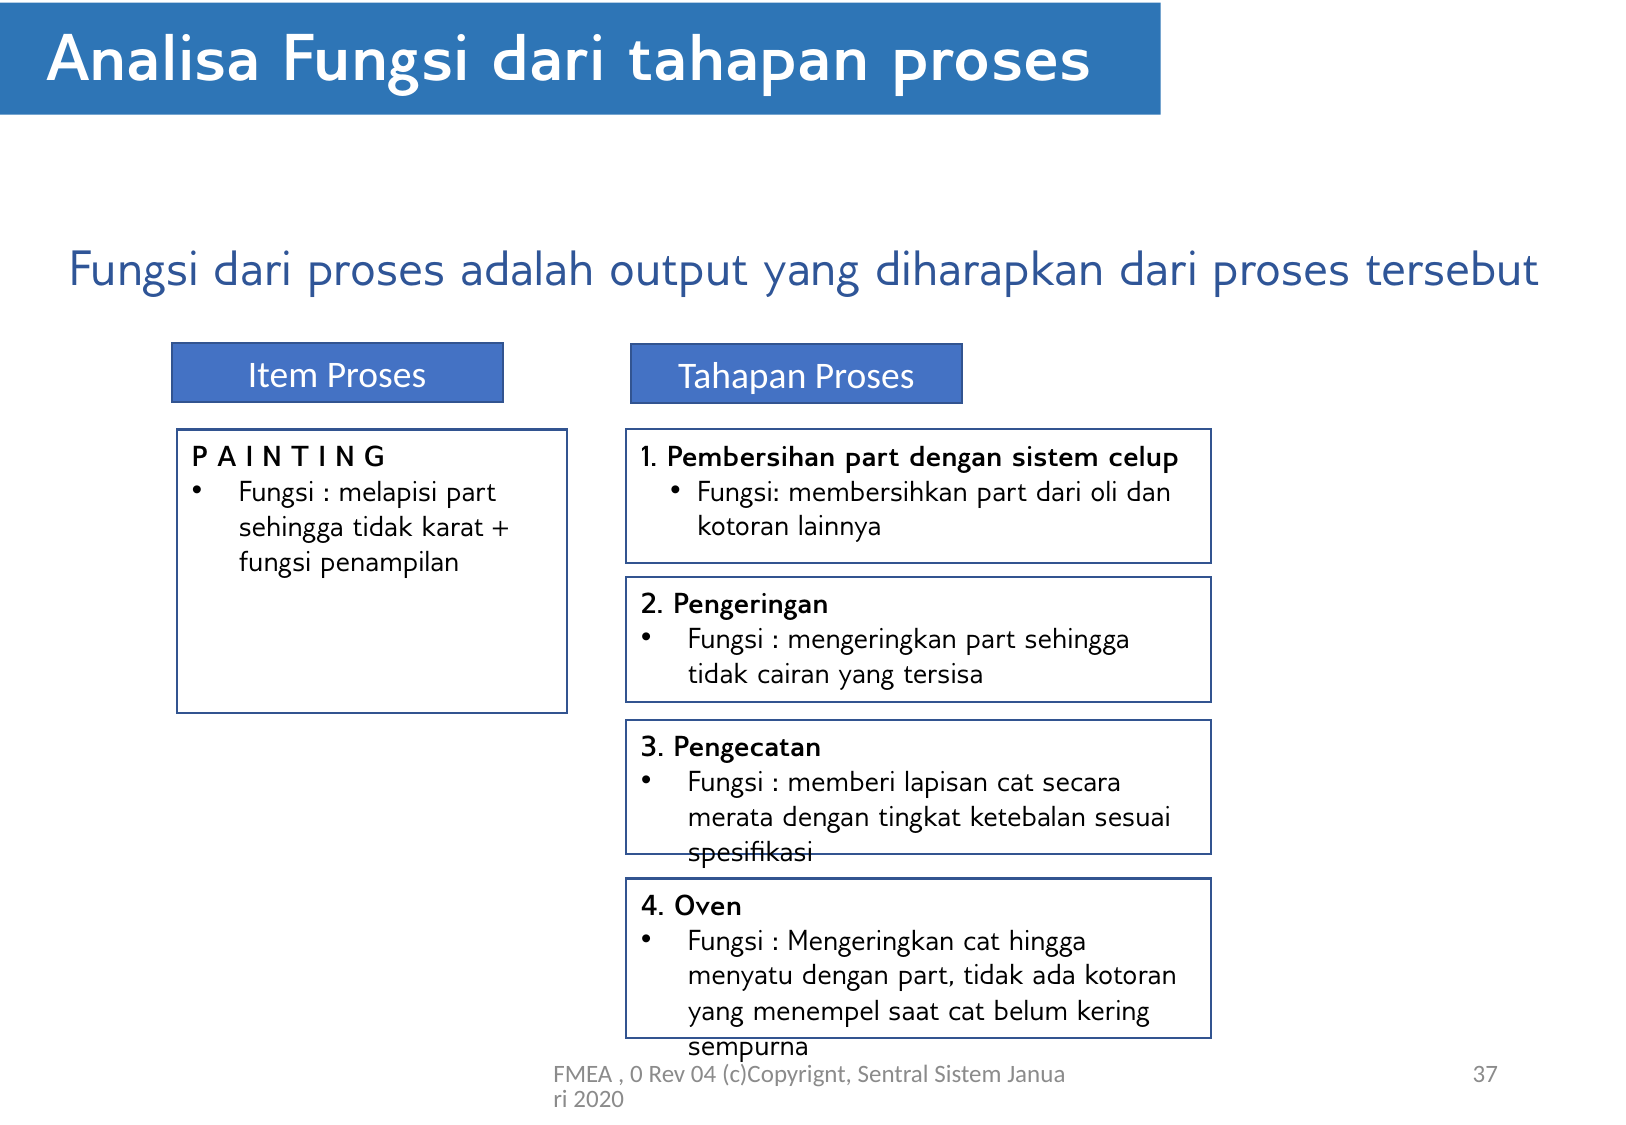

# Analisa Fungsi dari tahapan proses
Fungsi dari proses adalah output yang diharapkan dari proses tersebut
Item Proses
Tahapan Proses
P A I N T I N G
Fungsi : melapisi part sehingga tidak karat + fungsi penampilan
1. Pembersihan part dengan sistem celup
Fungsi: membersihkan part dari oli dan kotoran lainnya
2. Pengeringan
Fungsi : mengeringkan part sehingga tidak cairan yang tersisa

3. Pengecatan
Fungsi : memberi lapisan cat secara merata dengan tingkat ketebalan sesuai spesifikasi
4. Oven
Fungsi : Mengeringkan cat hingga menyatu dengan part, tidak ada kotoran yang menempel saat cat belum kering sempurna
FMEA , 0 Rev 04 (c)Copyrignt, Sentral Sistem Januari 2020
37